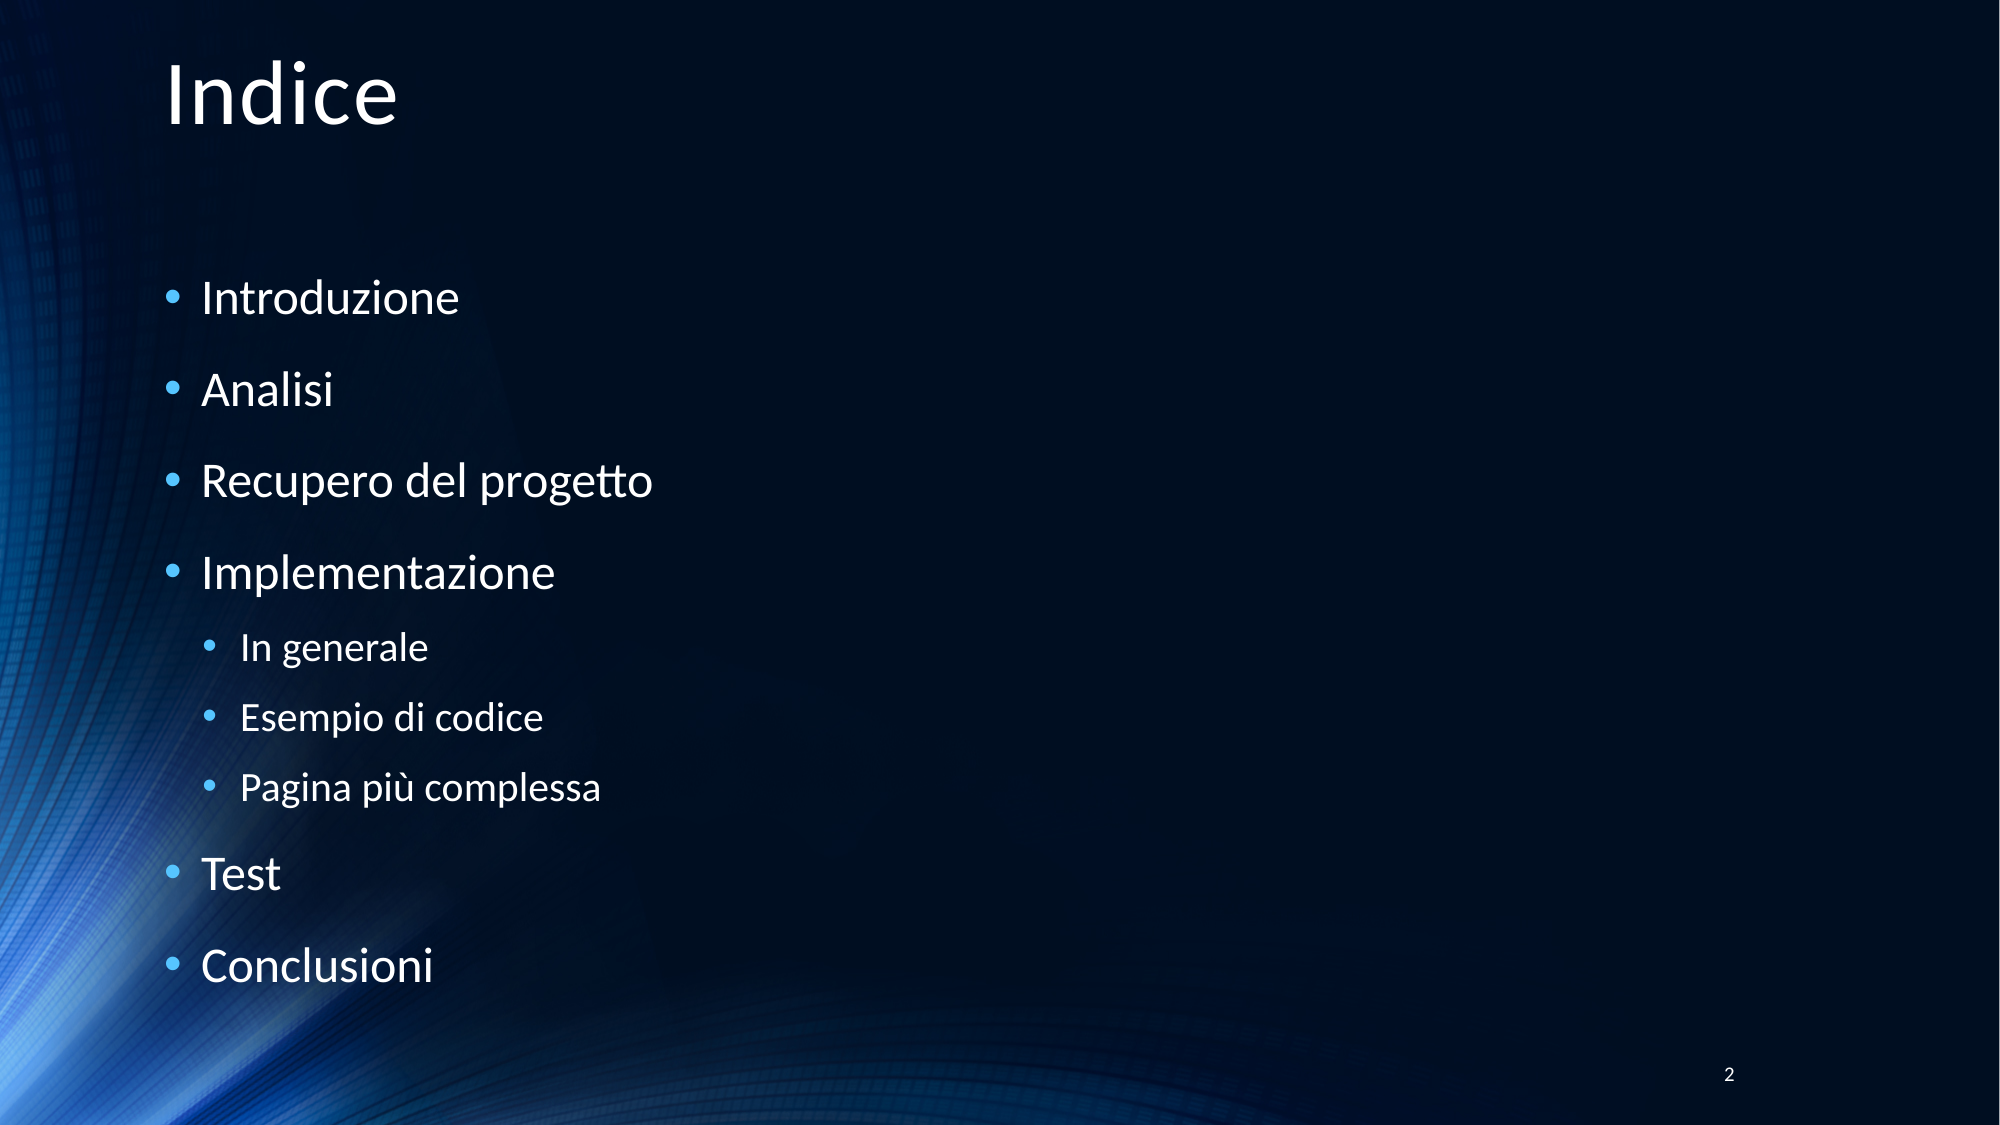

# Indice
Introduzione
Analisi
Recupero del progetto
Implementazione
In generale
Esempio di codice
Pagina più complessa
Test
Conclusioni
2